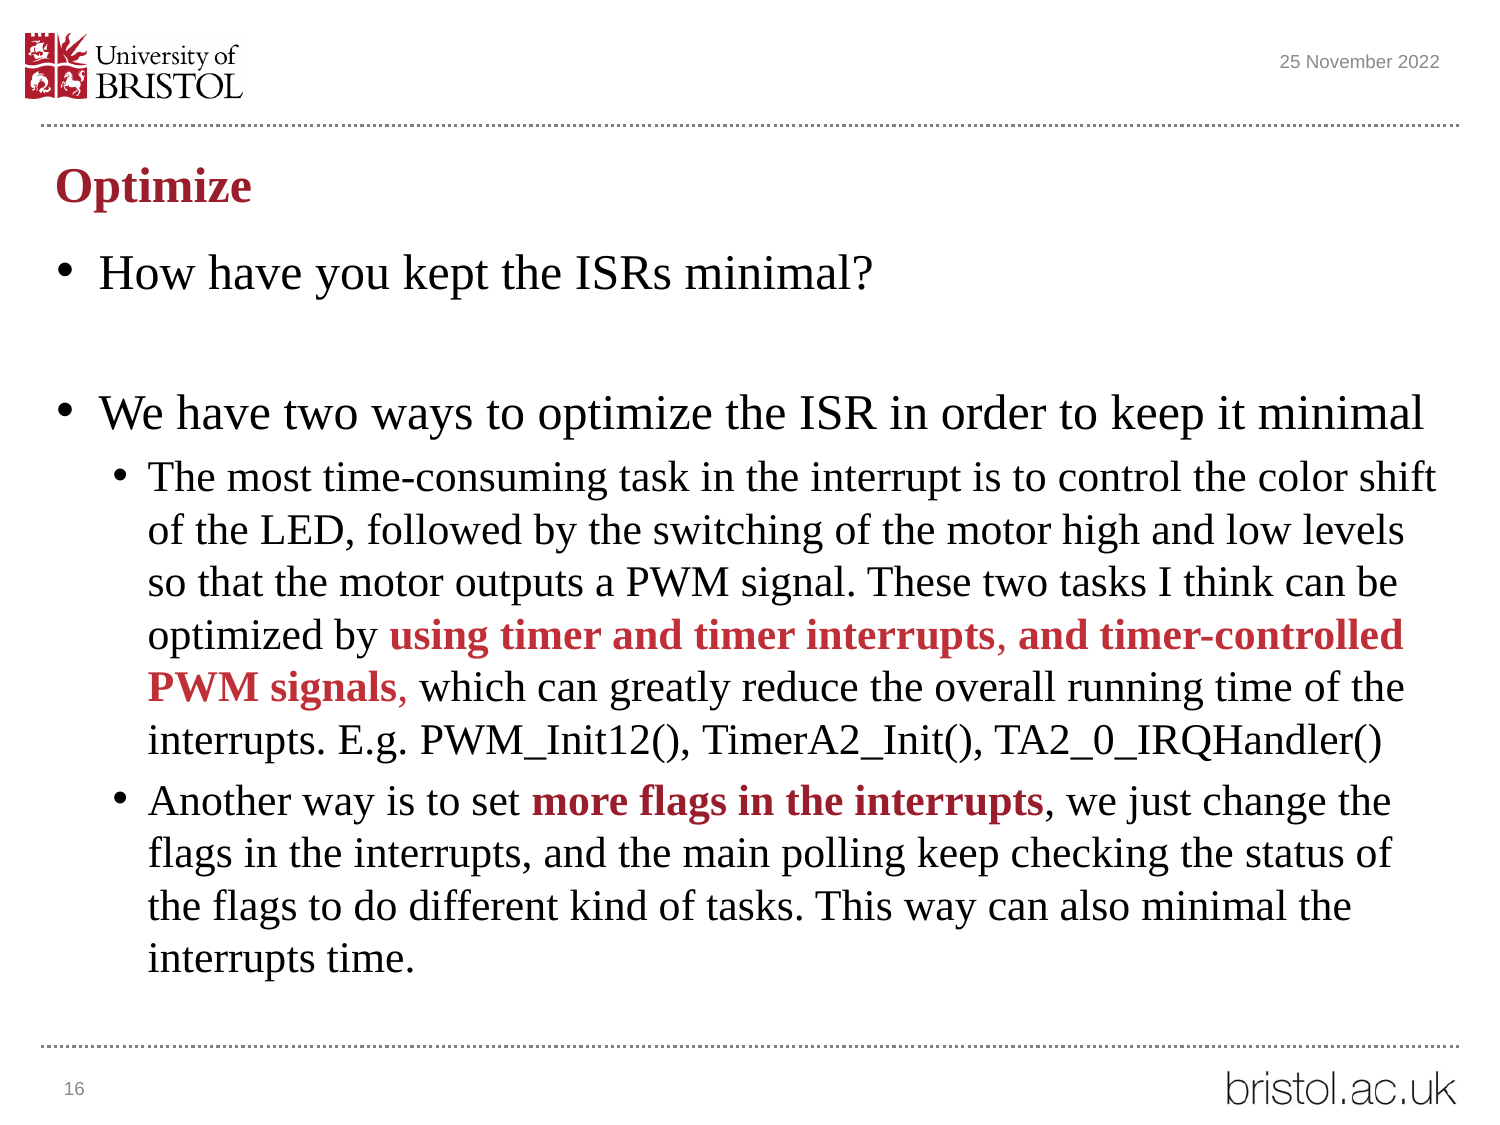

25 November 2022
# Optimize
How have you kept the ISRs minimal?

We have two ways to optimize the ISR in order to keep it minimal
The most time-consuming task in the interrupt is to control the color shift of the LED, followed by the switching of the motor high and low levels so that the motor outputs a PWM signal. These two tasks I think can be optimized by using timer and timer interrupts, and timer-controlled PWM signals, which can greatly reduce the overall running time of the interrupts. E.g. PWM_Init12(), TimerA2_Init(), TA2_0_IRQHandler()
Another way is to set more flags in the interrupts, we just change the flags in the interrupts, and the main polling keep checking the status of the flags to do different kind of tasks. This way can also minimal the interrupts time.
16